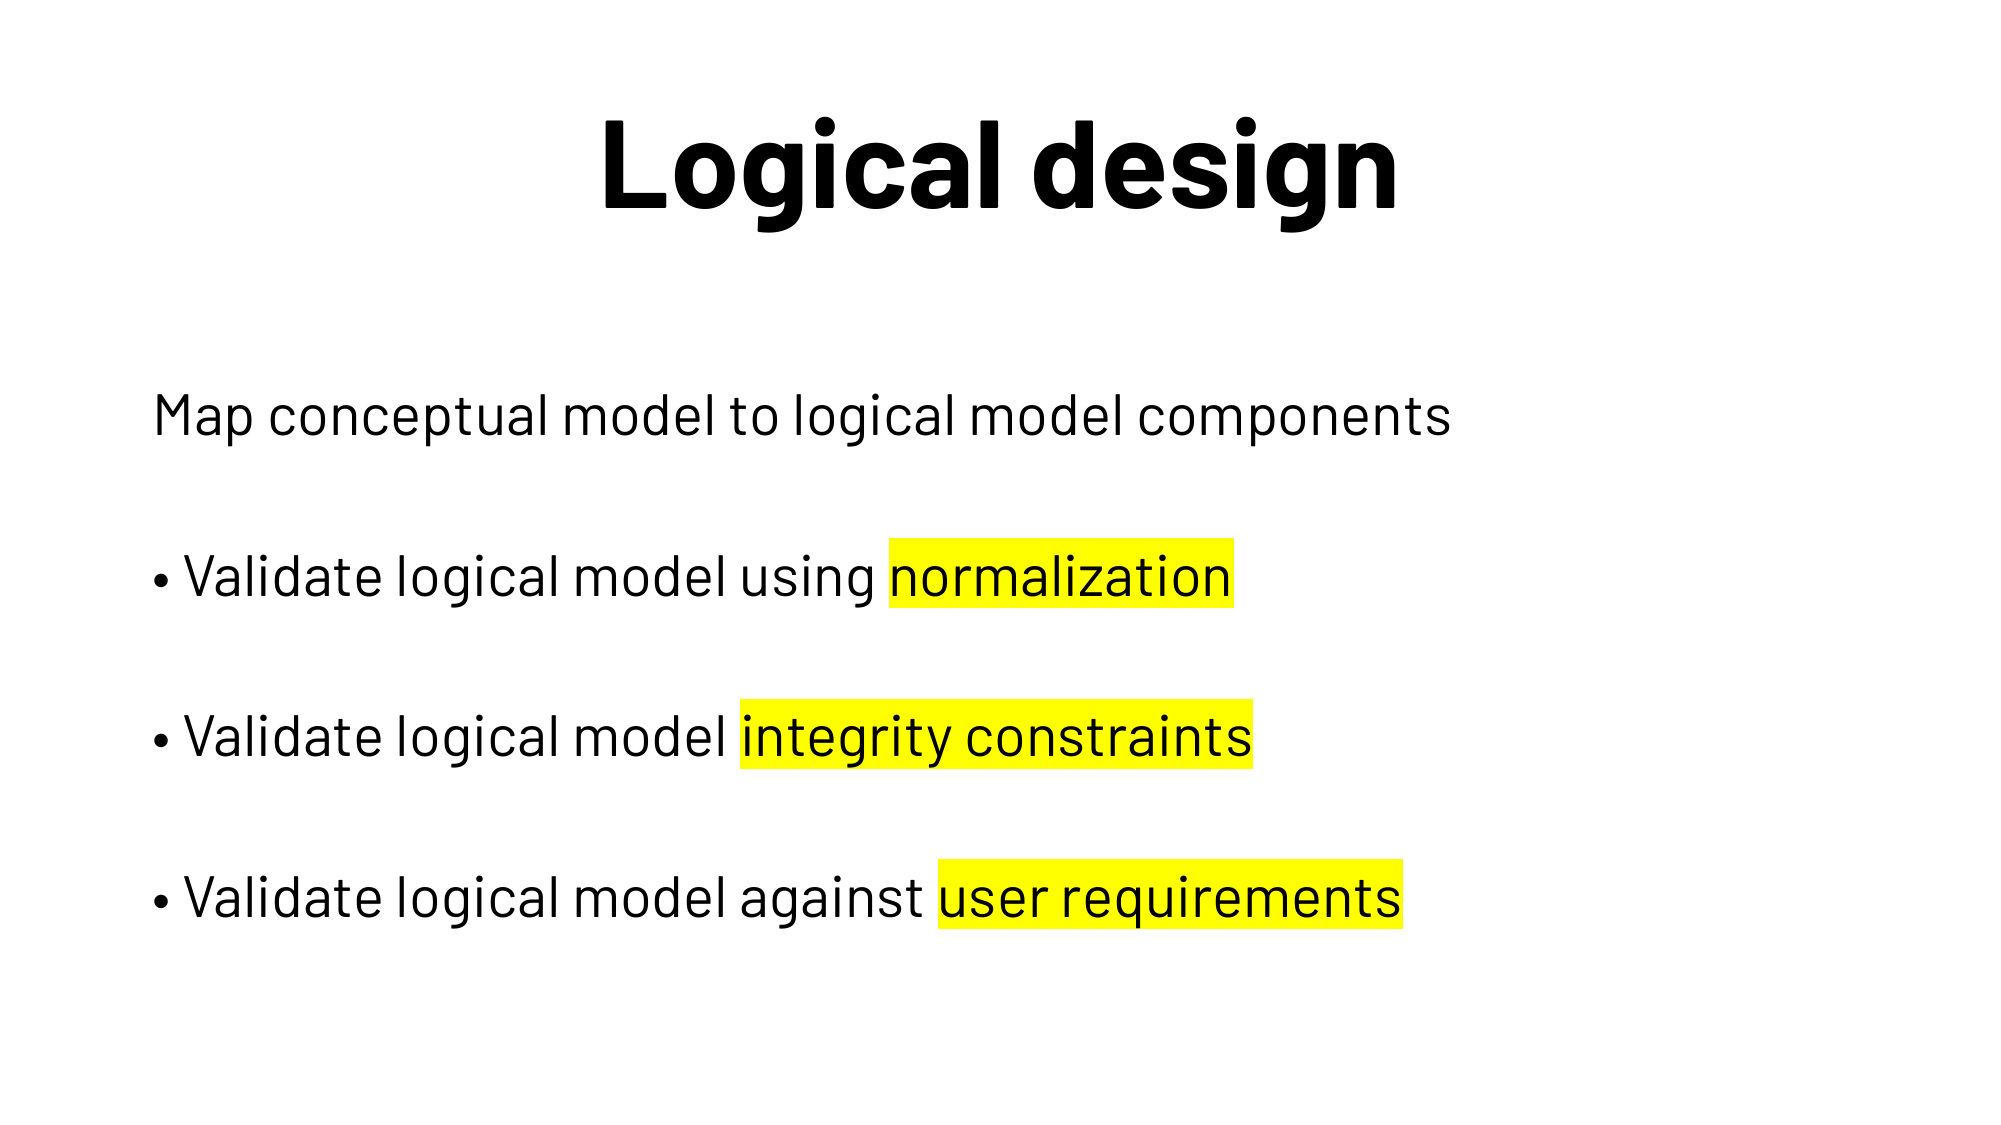

# Logical design
Map conceptual model to logical model components
• Validate logical model using normalization
• Validate logical model integrity constraints
• Validate logical model against user requirements